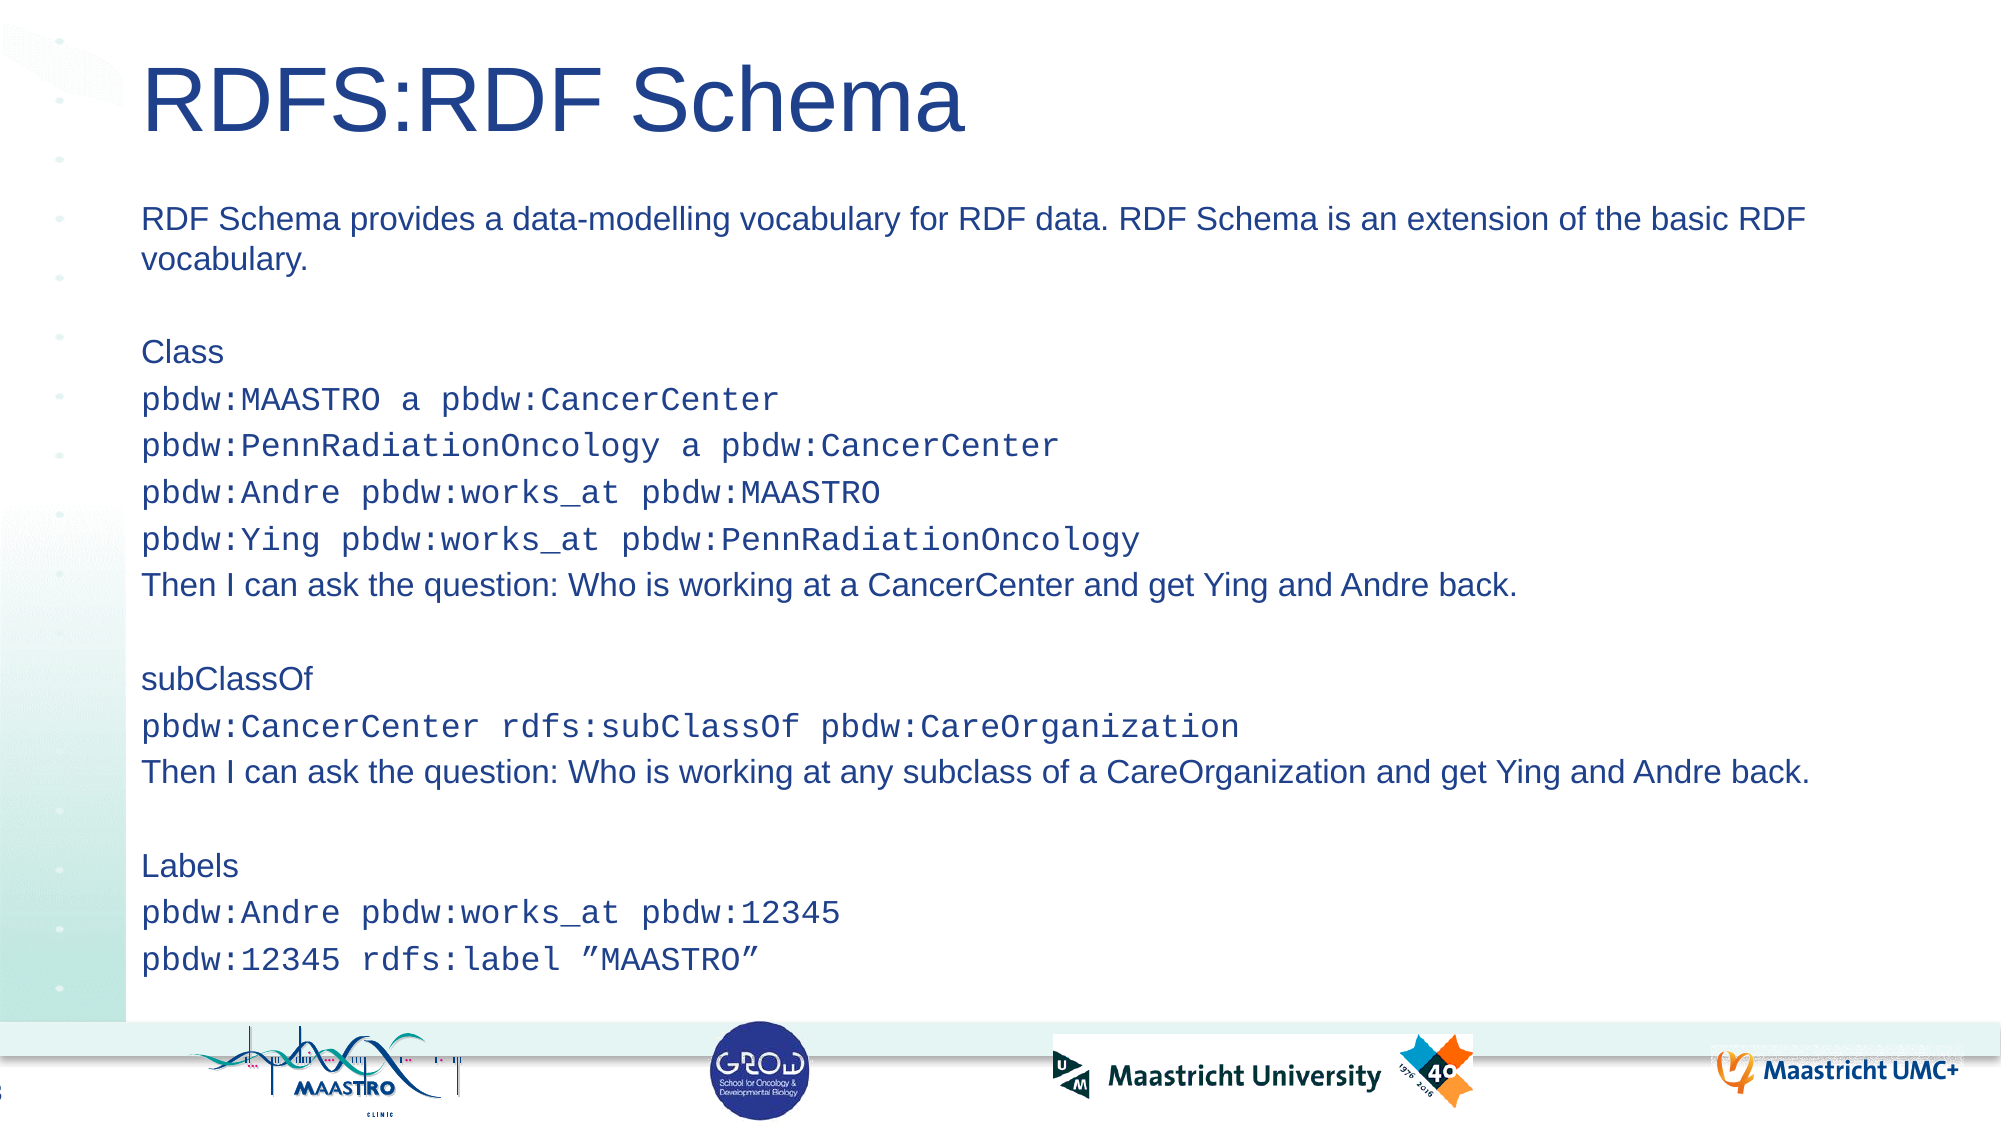

# RDFS:RDF Schema
RDF Schema provides a data-modelling vocabulary for RDF data. RDF Schema is an extension of the basic RDF vocabulary.

Class
pbdw:MAASTRO a pbdw:CancerCenter
pbdw:PennRadiationOncology a pbdw:CancerCenter
pbdw:Andre pbdw:works_at pbdw:MAASTRO
pbdw:Ying pbdw:works_at pbdw:PennRadiationOncology
Then I can ask the question: Who is working at a CancerCenter and get Ying and Andre back.

subClassOf
pbdw:CancerCenter rdfs:subClassOf pbdw:CareOrganization
Then I can ask the question: Who is working at any subclass of a CareOrganization and get Ying and Andre back.

Labels
pbdw:Andre pbdw:works_at pbdw:12345
pbdw:12345 rdfs:label ”MAASTRO”